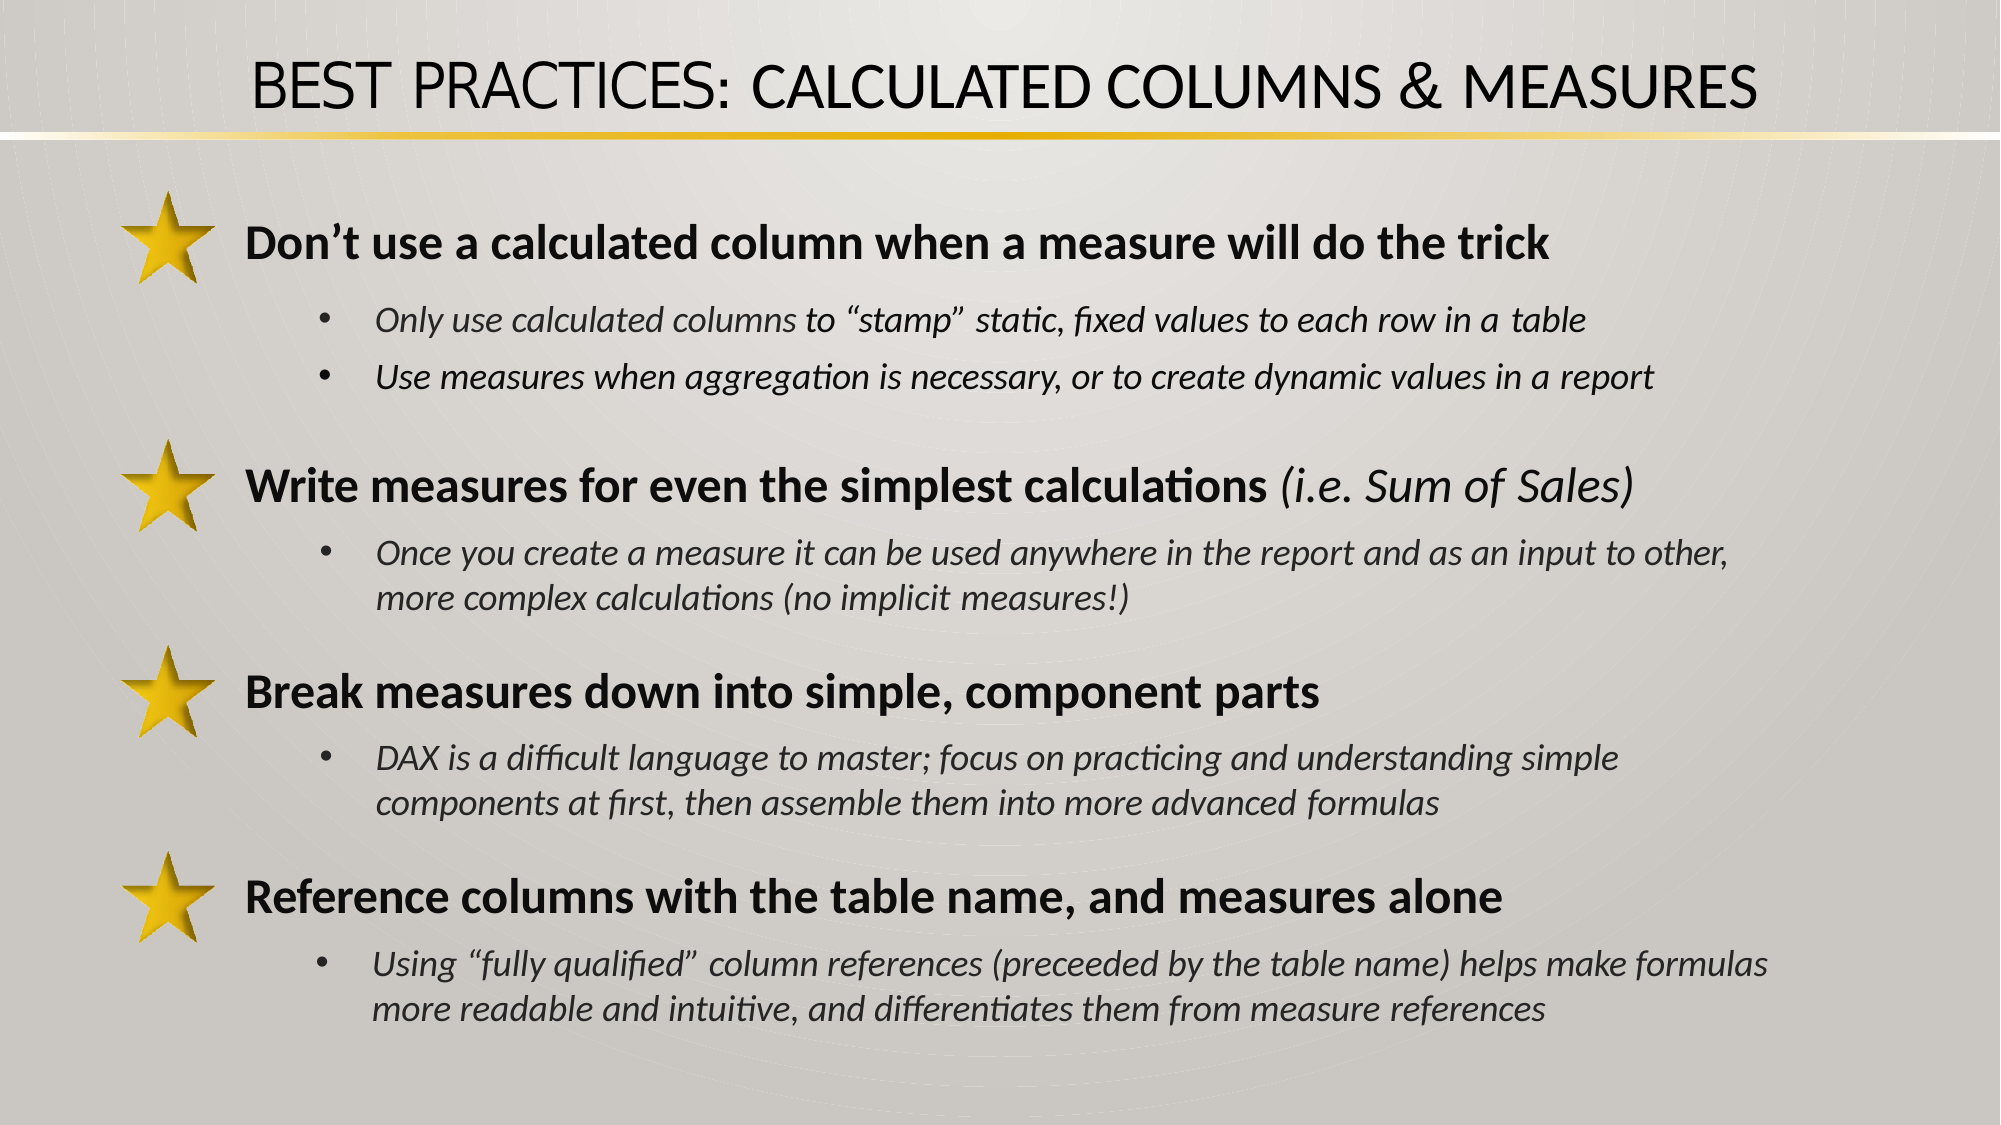

# BEST PRACTICES: CALCULATED COLUMNS & MEASURES

Don’t use a calculated column when a measure will do the trick
Only use calculated columns to “stamp” static, fixed values to each row in a table
Use measures when aggregation is necessary, or to create dynamic values in a report

Write measures for even the simplest calculations (i.e. Sum of Sales)
Once you create a measure it can be used anywhere in the report and as an input to other,  more complex calculations (no implicit measures!)

Break measures down into simple, component parts
DAX is a difficult language to master; focus on practicing and understanding simple  components at first, then assemble them into more advanced formulas

Reference columns with the table name, and measures alone
Using “fully qualified” column references (preceeded by the table name) helps make formulas  more readable and intuitive, and differentiates them from measure references